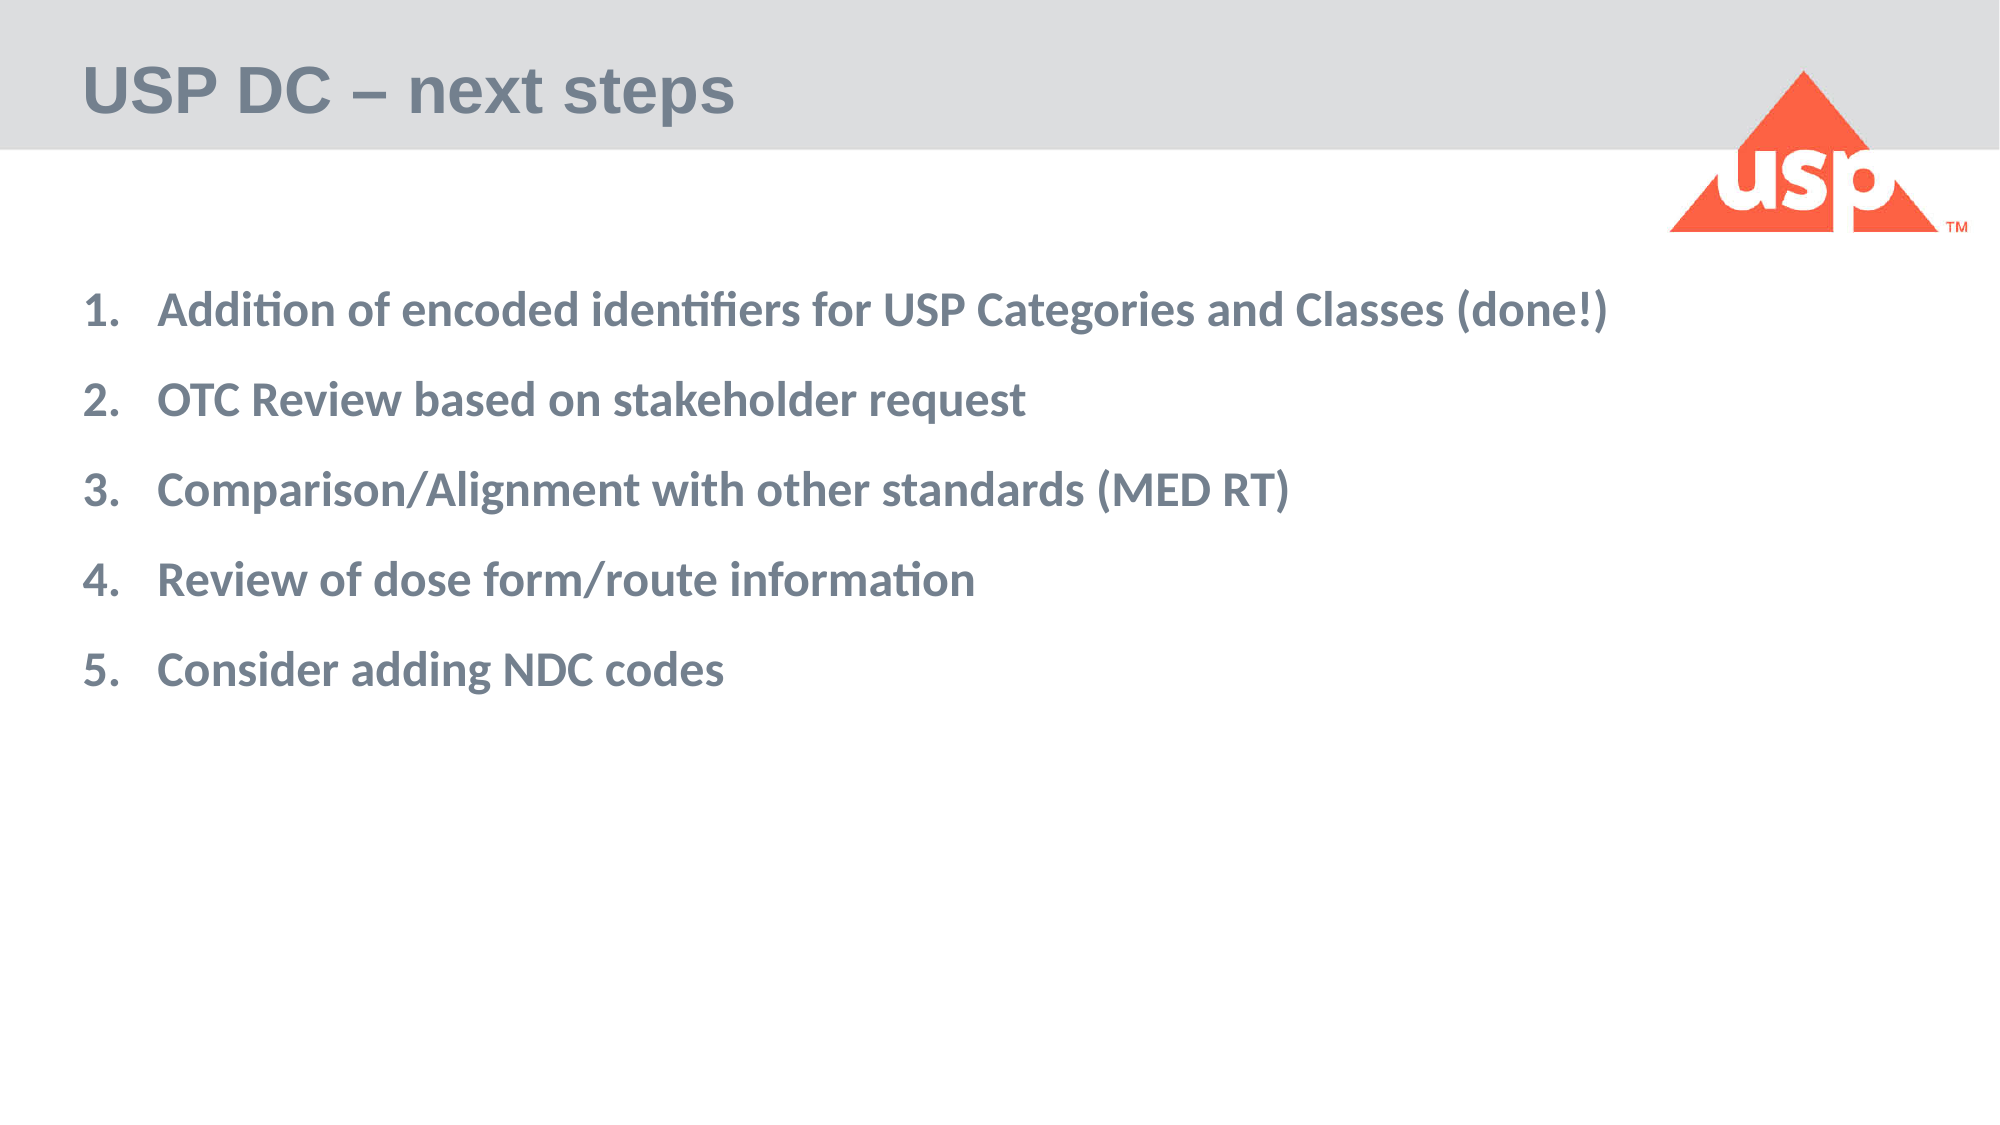

USP DC – next steps

Addition of encoded identifiers for USP Categories and Classes (done!)
OTC Review based on stakeholder request
Comparison/Alignment with other standards (MED RT)
Review of dose form/route information
Consider adding NDC codes